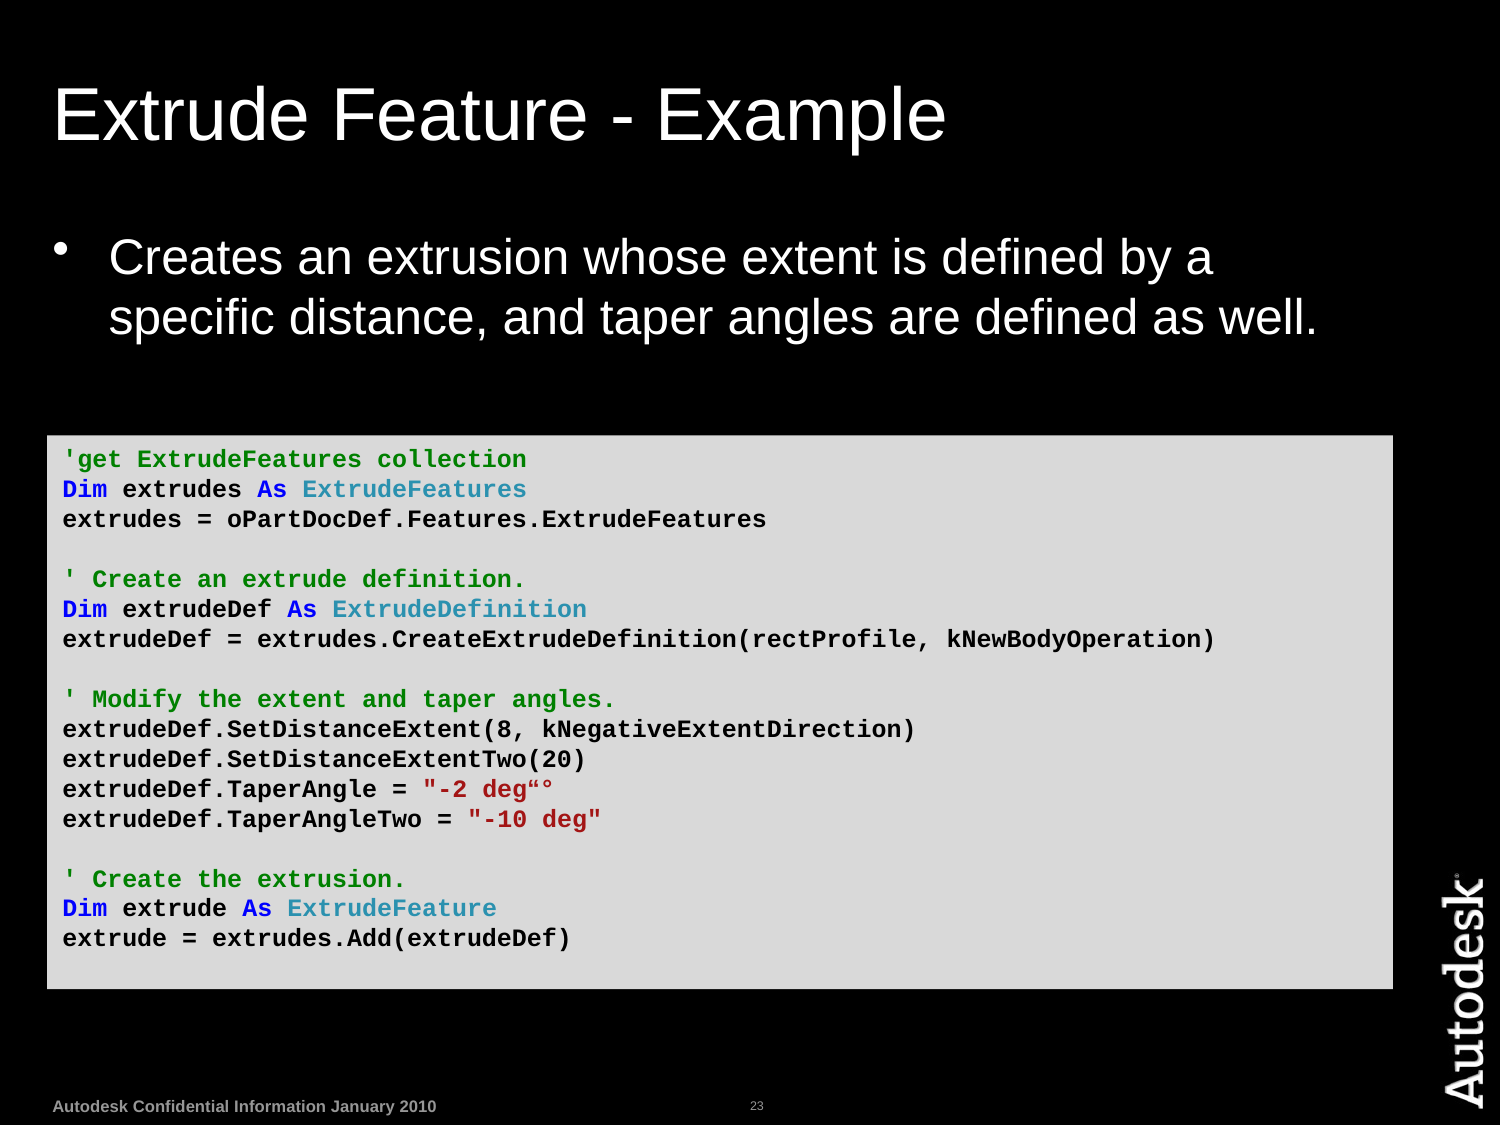

# Extrude Feature - Example
Creates an extrusion whose extent is defined by a specific distance, and taper angles are defined as well.

'get ExtrudeFeatures collection
Dim extrudes As ExtrudeFeatures
extrudes = oPartDocDef.Features.ExtrudeFeatures

' Create an extrude definition.
Dim extrudeDef As ExtrudeDefinition
extrudeDef = extrudes.CreateExtrudeDefinition(rectProfile, kNewBodyOperation)

' Modify the extent and taper angles.
extrudeDef.SetDistanceExtent(8, kNegativeExtentDirection)
extrudeDef.SetDistanceExtentTwo(20)
extrudeDef.TaperAngle = "-2 deg“°
extrudeDef.TaperAngleTwo = "-10 deg"

' Create the extrusion.
Dim extrude As ExtrudeFeature
extrude = extrudes.Add(extrudeDef)